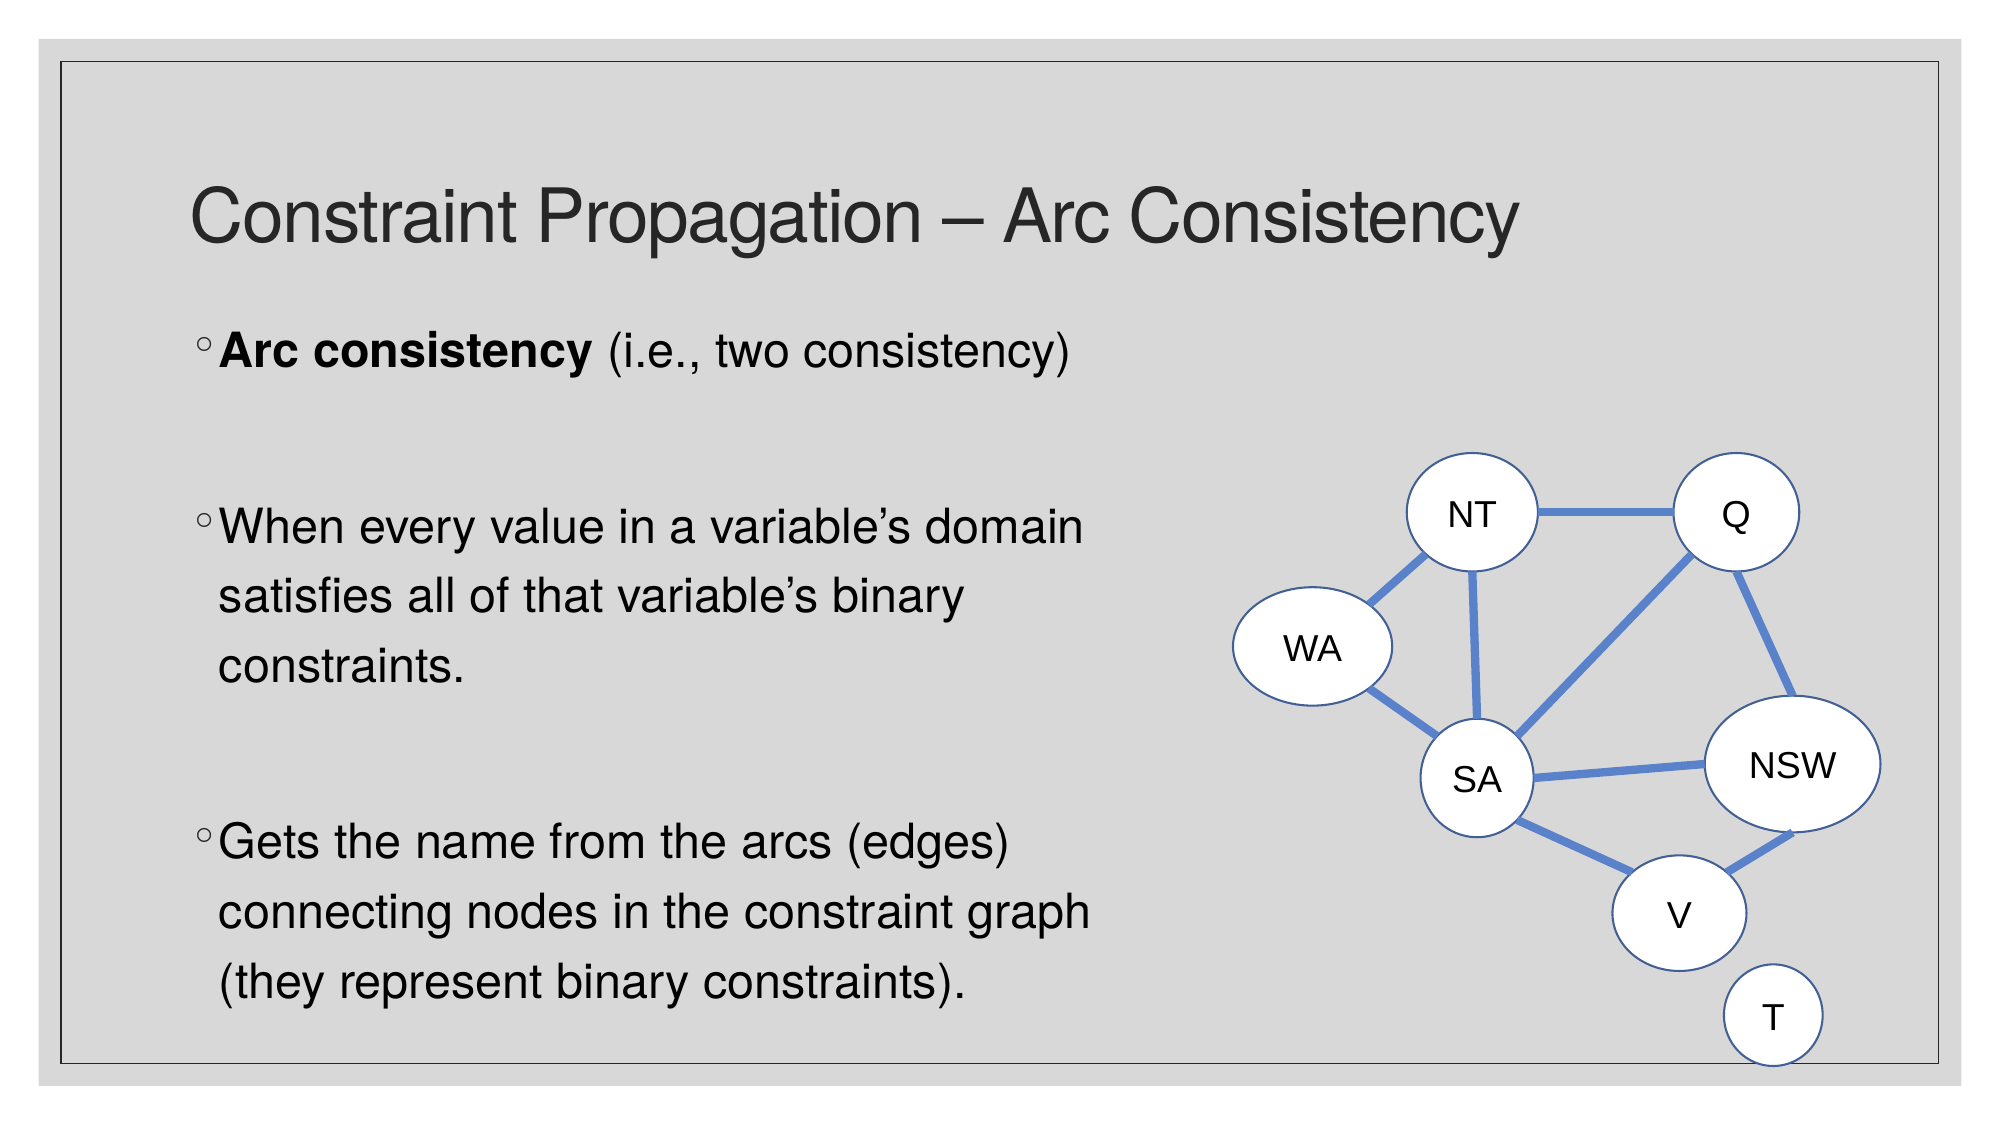

# Constraint Propagation – Arc Consistency
Arc consistency (i.e., two consistency)

When every value in a variable’s domain satisfies all of that variable’s binary constraints.

Gets the name from the arcs (edges) connecting nodes in the constraint graph (they represent binary constraints).

NT
Q
WA
NSW
SA
V
T